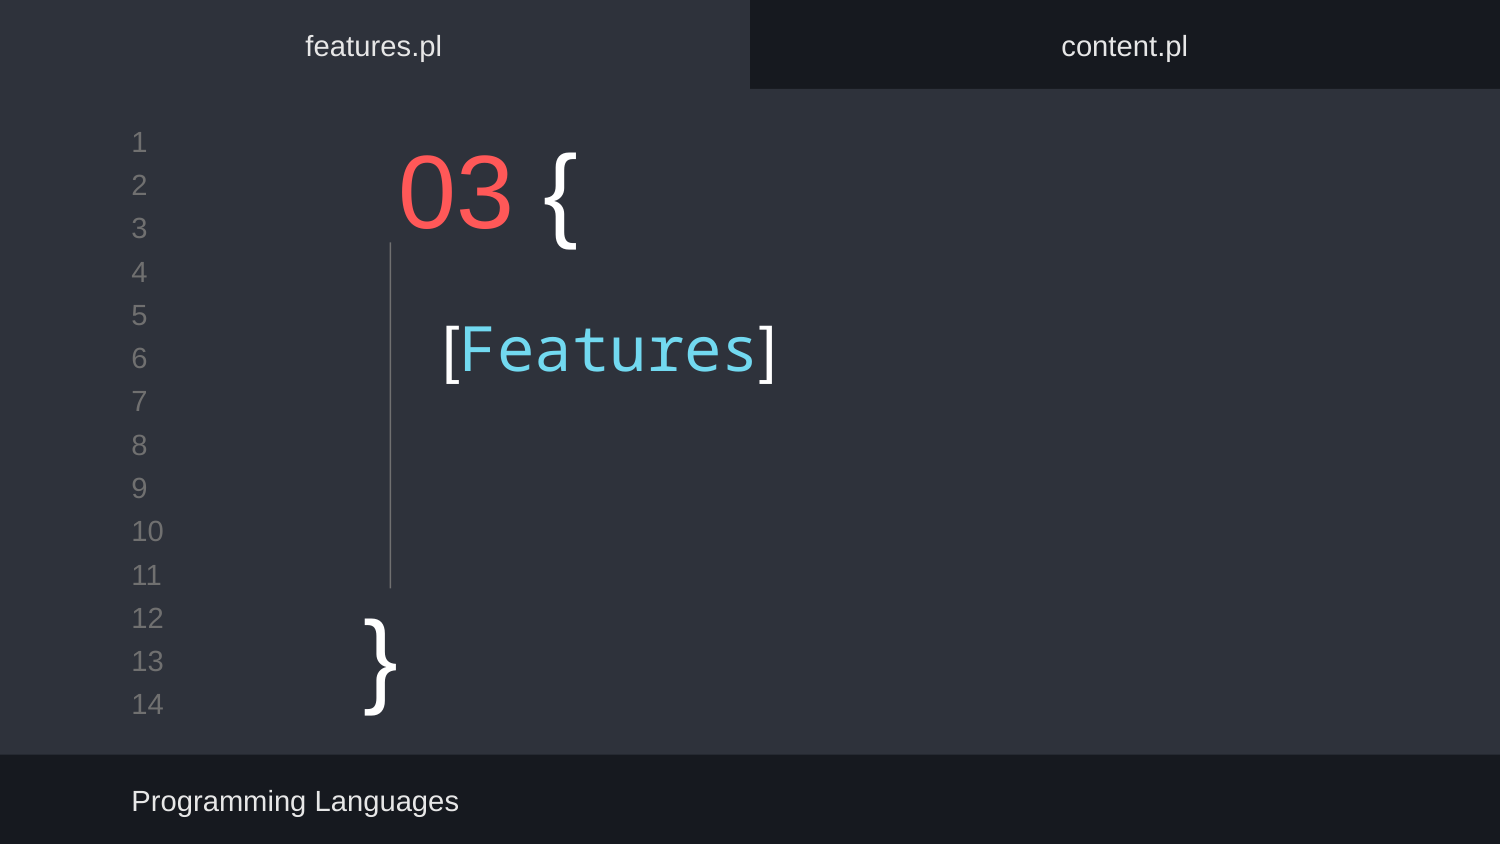

features.pl
content.pl
03 {
[Features]
}
Programming Languages